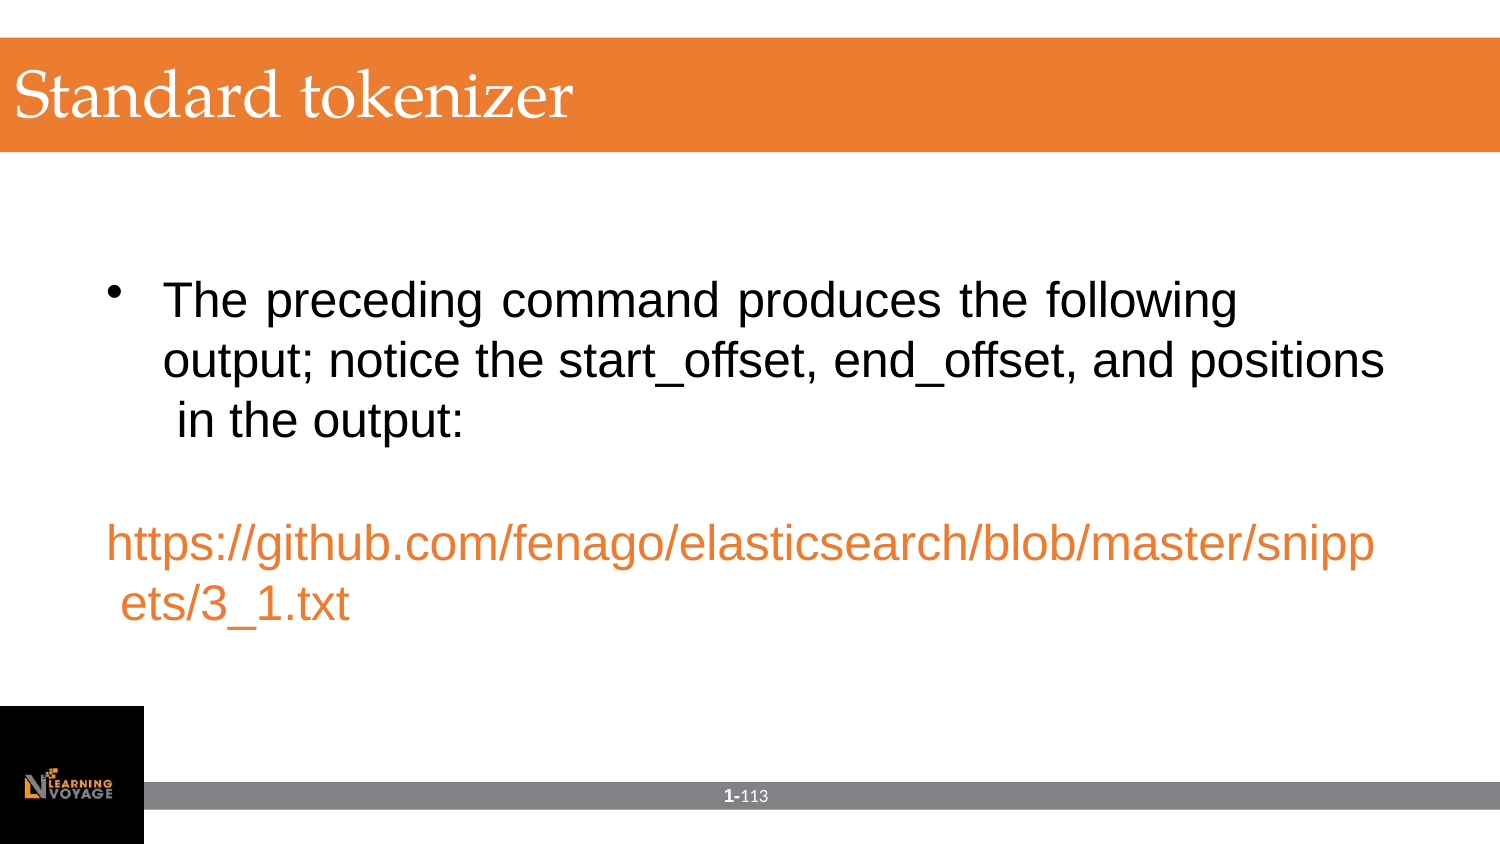

# Standard tokenizer
The preceding command produces the following  output; notice the start_offset, end_offset, and positions  in the output:

https://github.com/fenago/elasticsearch/blob/master/snipp  ets/3_1.txt
1-113